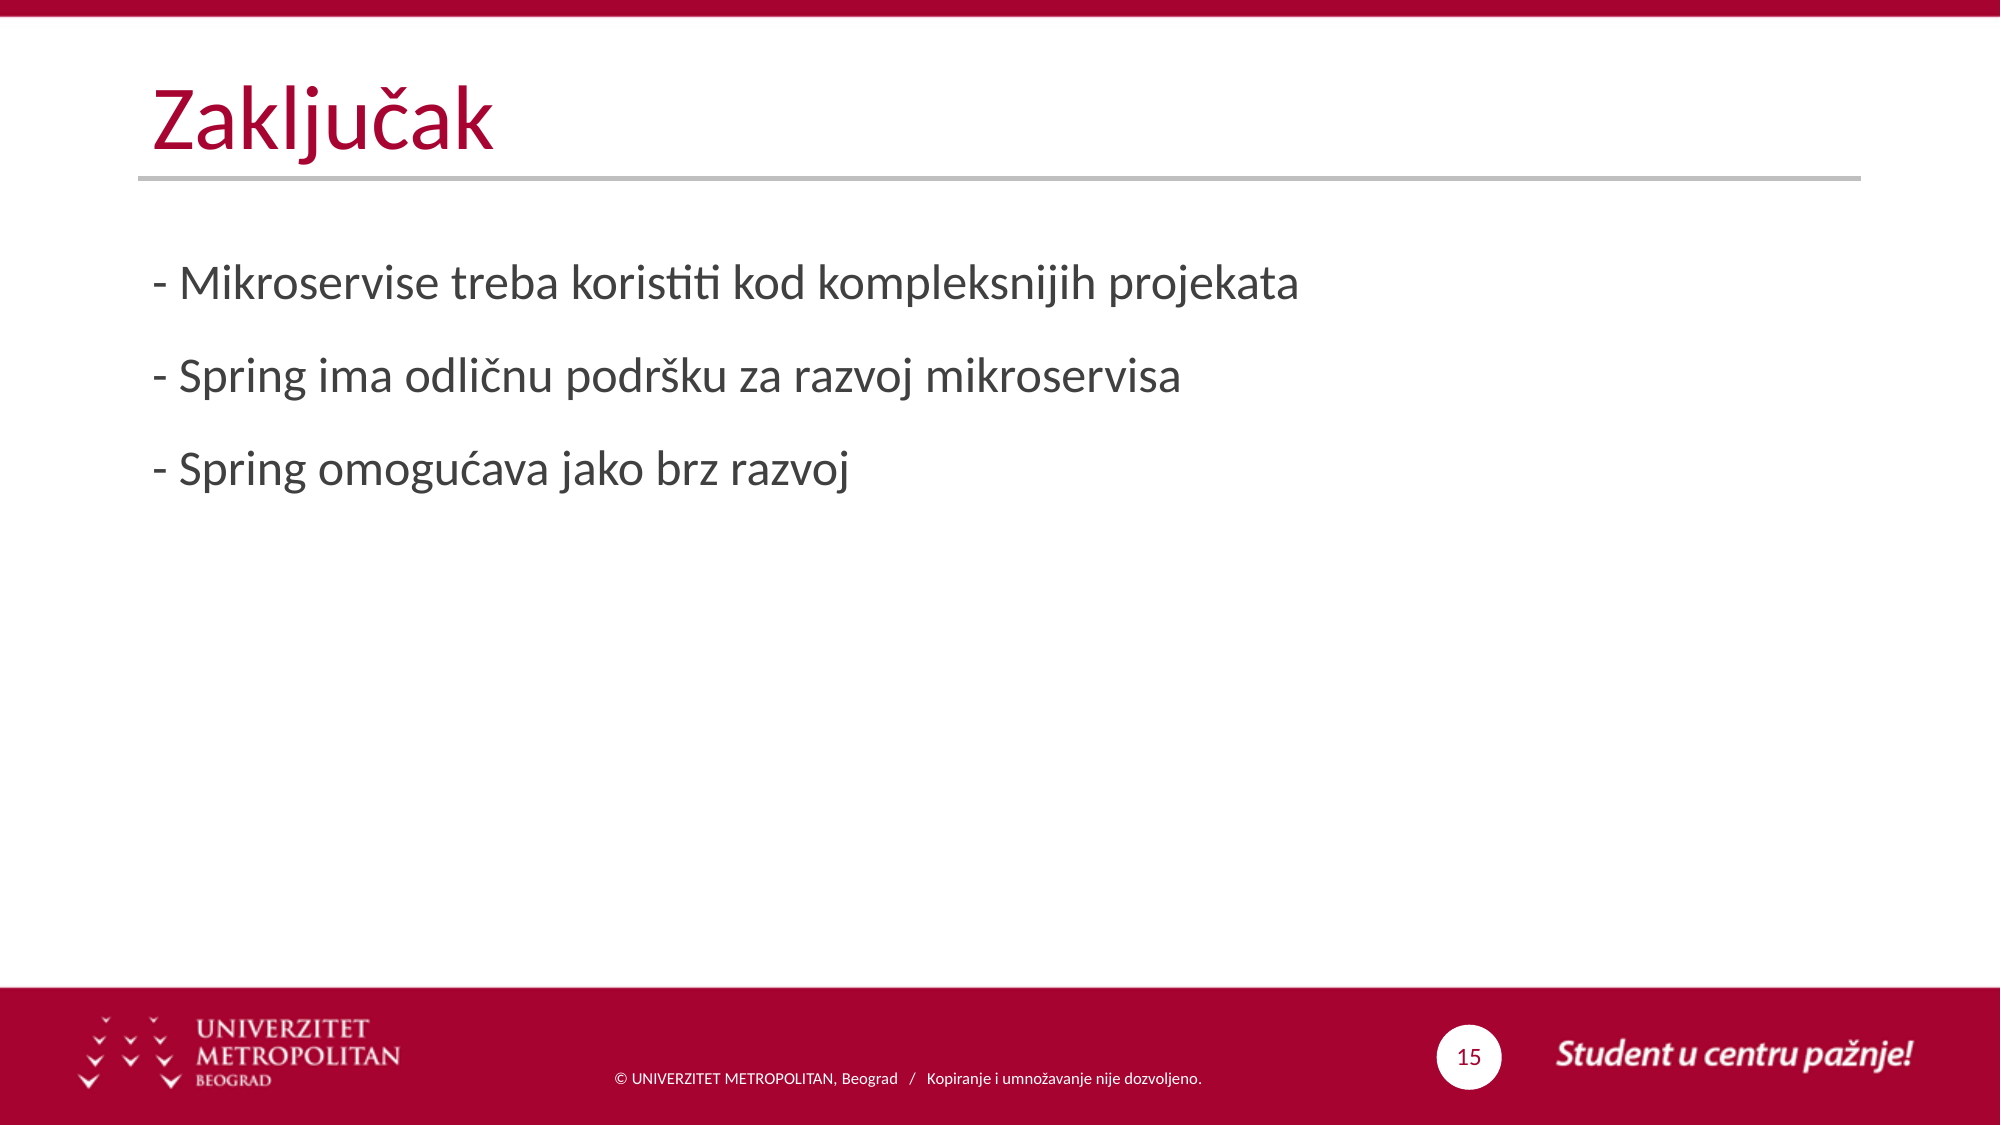

# Zaključak
- Mikroservise treba koristiti kod kompleksnijih projekata
- Spring ima odličnu podršku za razvoj mikroservisa
- Spring omogućava jako brz razvoj